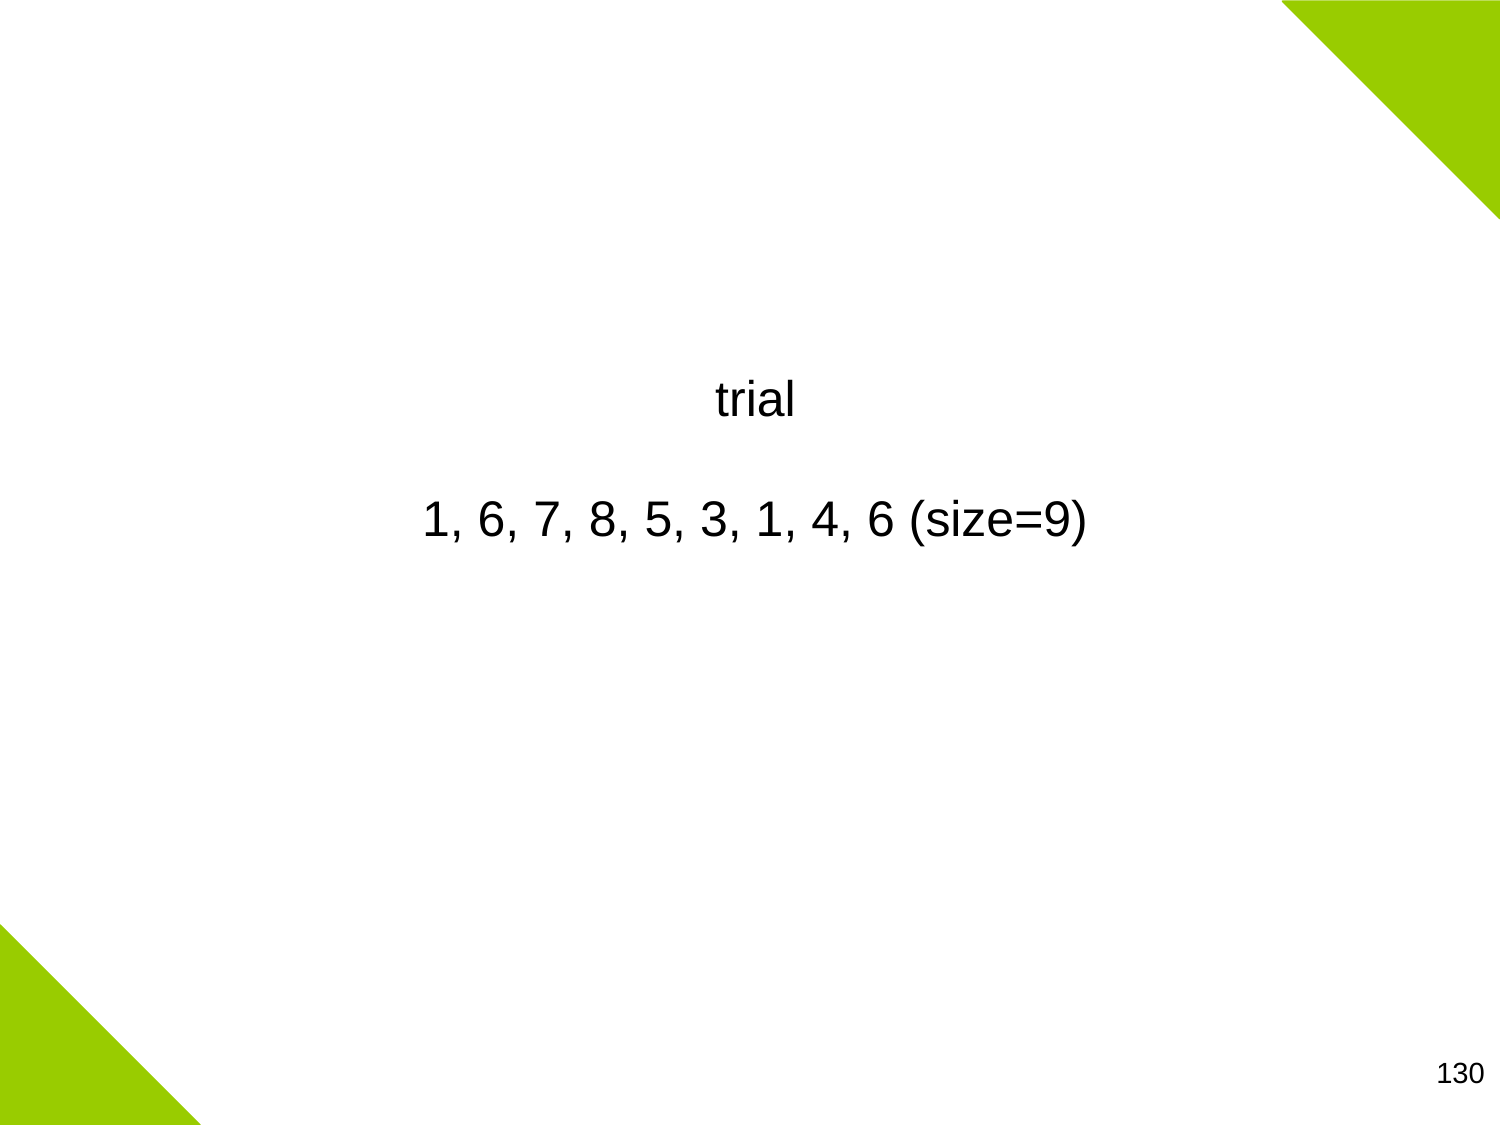

trial

1, 6, 7, 8, 5, 3, 1, 4, 6 (size=9)

130